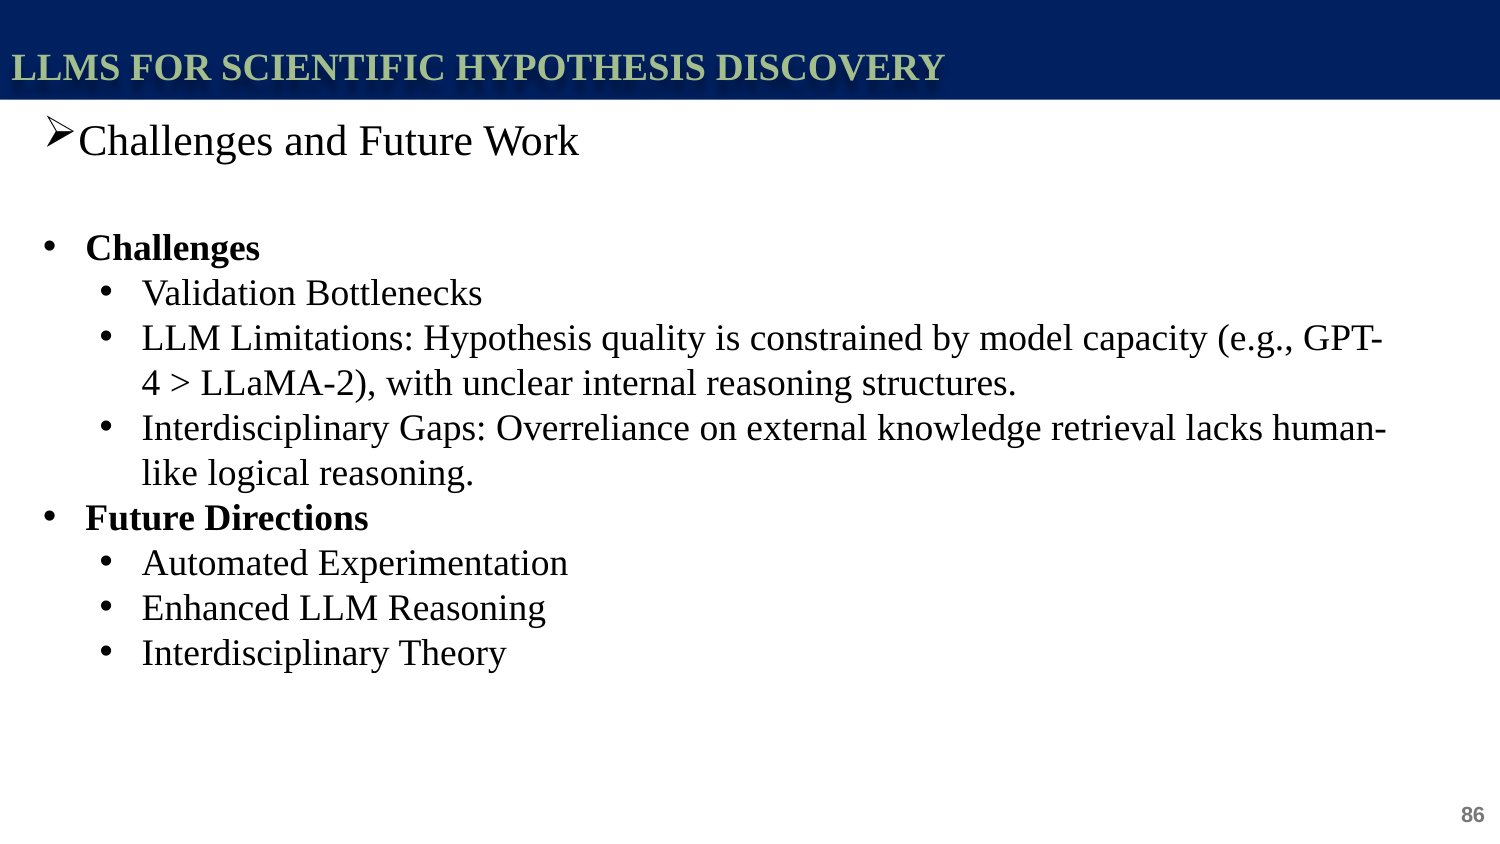

LLMs for Scientific Hypothesis Discovery

Challenges and Future Work

Challenges
Validation Bottlenecks
LLM Limitations: Hypothesis quality is constrained by model capacity (e.g., GPT-4 > LLaMA-2), with unclear internal reasoning structures.
Interdisciplinary Gaps: Overreliance on external knowledge retrieval lacks human-like logical reasoning.
Future Directions
Automated Experimentation
Enhanced LLM Reasoning
Interdisciplinary Theory
86